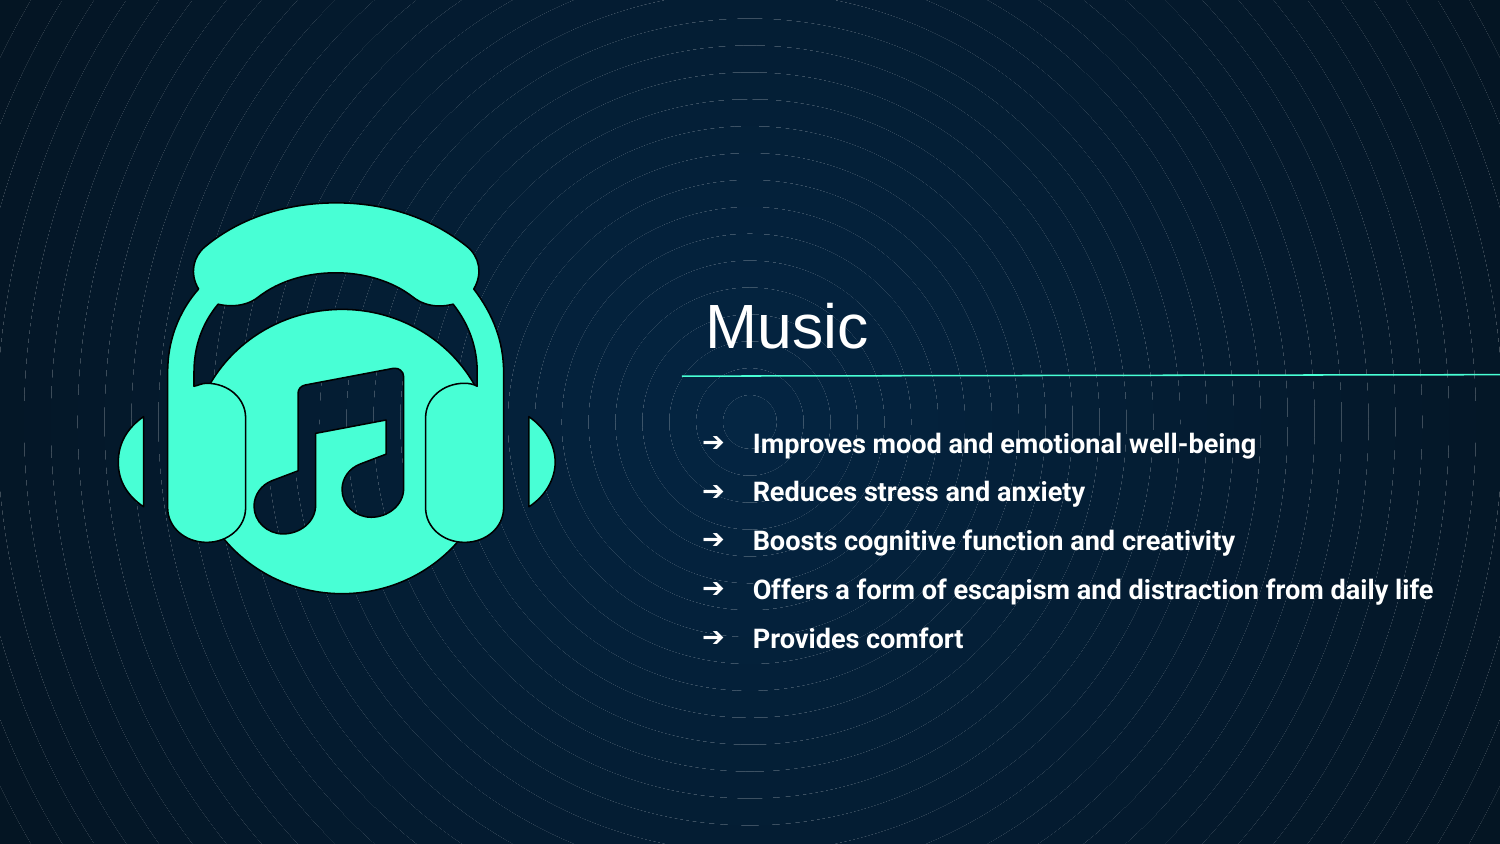

# Music

Improves mood and emotional well-being
Reduces stress and anxiety
Boosts cognitive function and creativity
Offers a form of escapism and distraction from daily life
Provides comfort